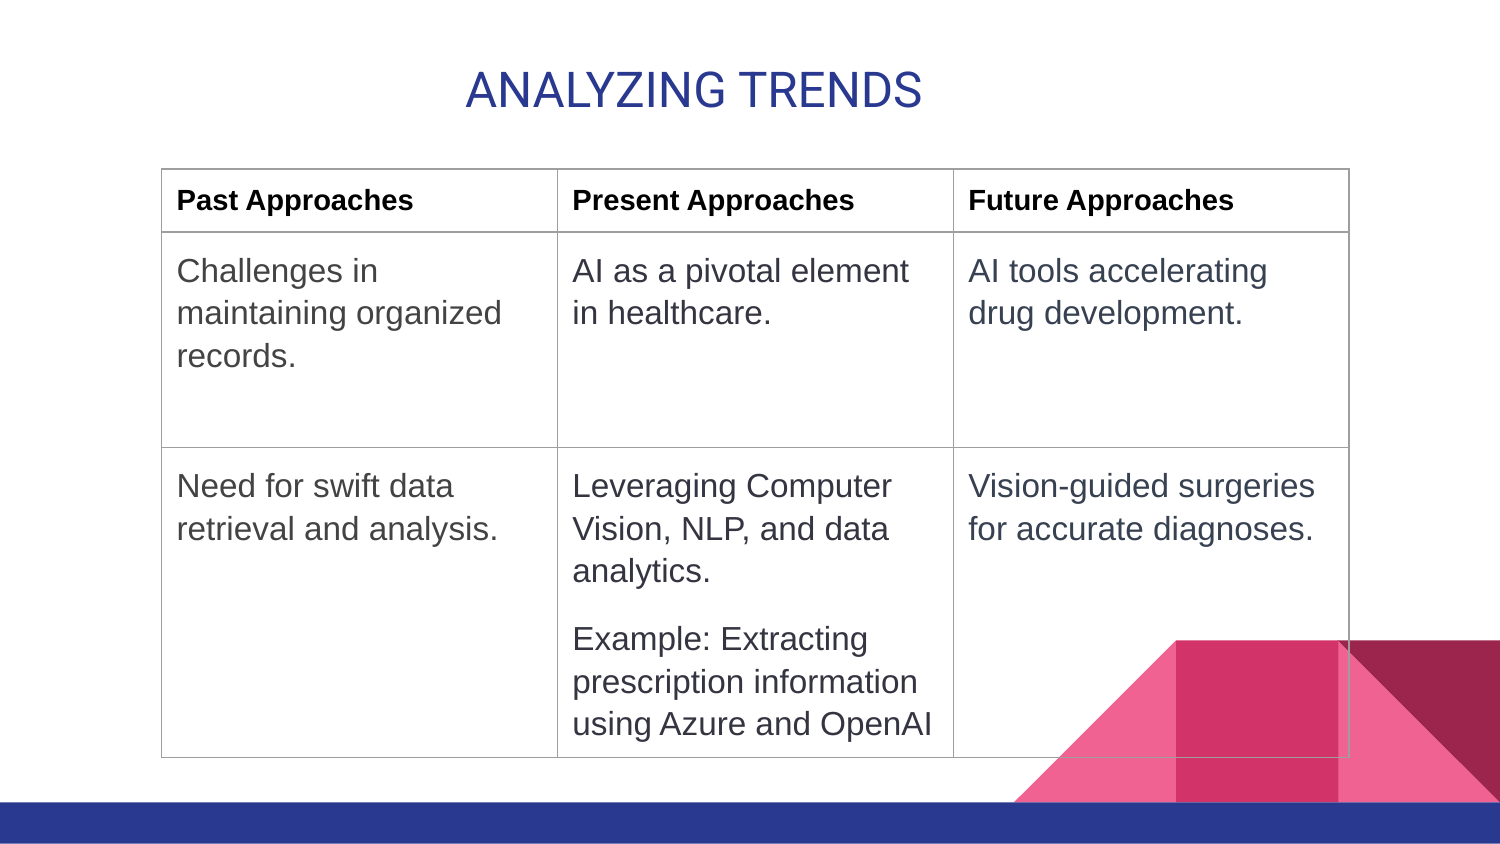

# ANALYZING TRENDS
| Past Approaches | Present Approaches | Future Approaches |
| --- | --- | --- |
| Challenges in maintaining organized records. | AI as a pivotal element in healthcare. | AI tools accelerating drug development. |
| Need for swift data retrieval and analysis. | Leveraging Computer Vision, NLP, and data analytics. Example: Extracting prescription information using Azure and OpenAI | Vision-guided surgeries for accurate diagnoses. |